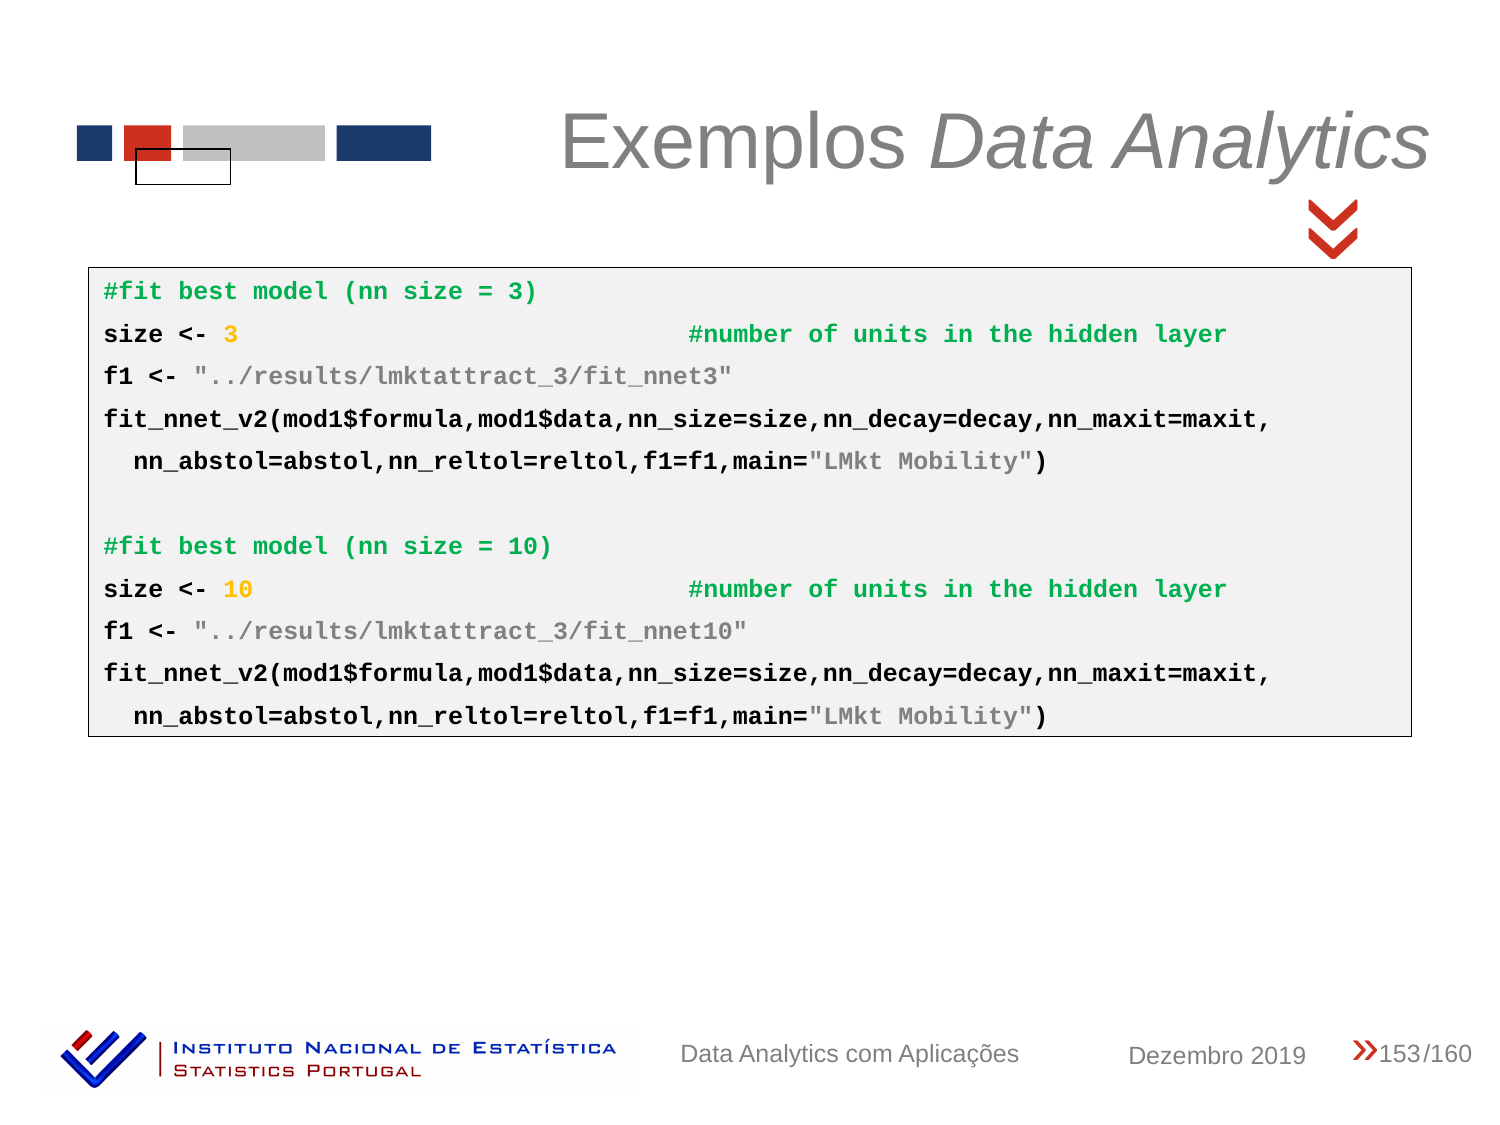

Exemplos Data Analytics
«
#fit best model (nn size = 3)
size <- 3                              #number of units in the hidden layer
f1 <- "../results/lmktattract_3/fit_nnet3"
fit_nnet_v2(mod1$formula,mod1$data,nn_size=size,nn_decay=decay,nn_maxit=maxit,
  nn_abstol=abstol,nn_reltol=reltol,f1=f1,main="LMkt Mobility")

#fit best model (nn size = 10)
size <- 10                             #number of units in the hidden layer
f1 <- "../results/lmktattract_3/fit_nnet10"
fit_nnet_v2(mod1$formula,mod1$data,nn_size=size,nn_decay=decay,nn_maxit=maxit,
  nn_abstol=abstol,nn_reltol=reltol,f1=f1,main="LMkt Mobility")
153